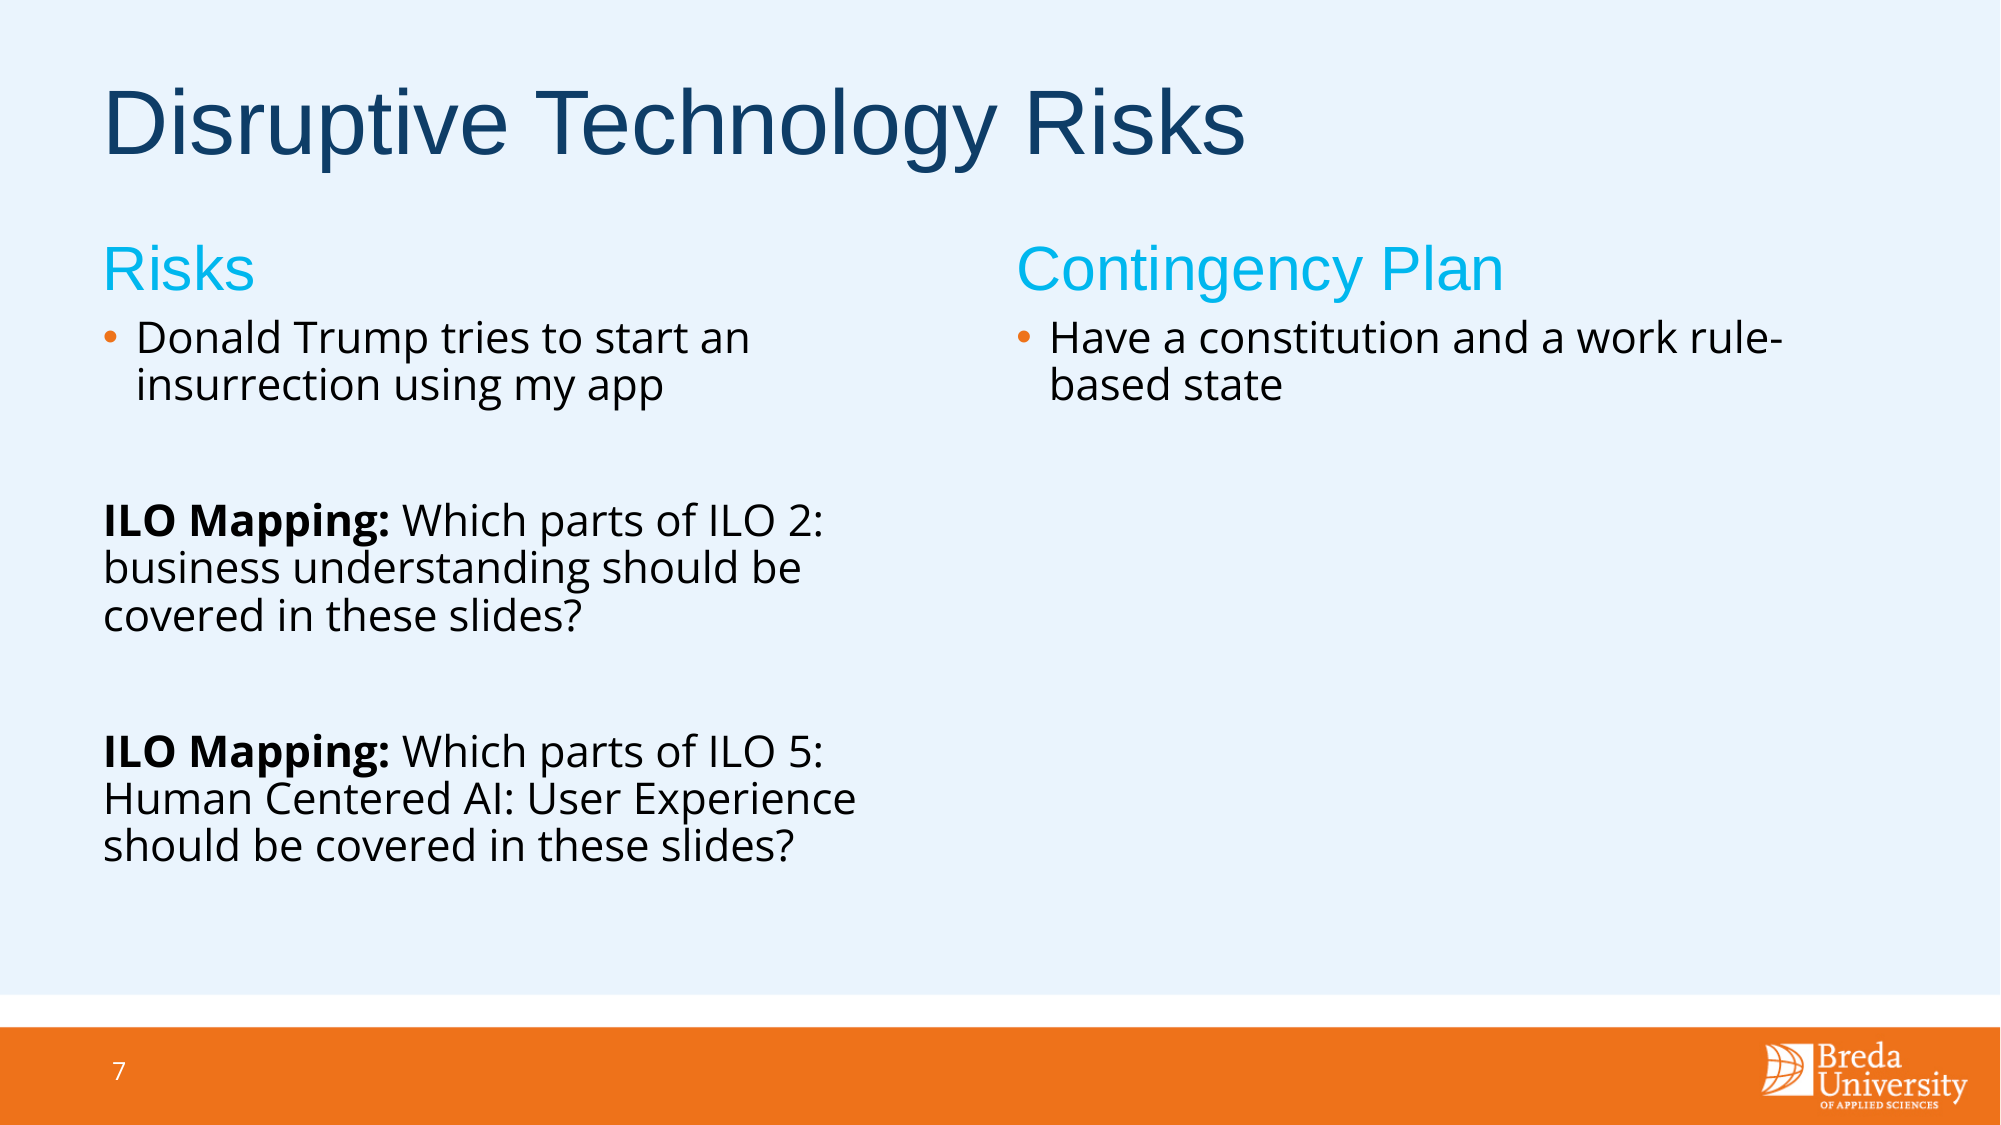

# Disruptive Technology Risks
Risks
Contingency Plan
Donald Trump tries to start an insurrection using my app

ILO Mapping: Which parts of ILO 2: business understanding should be covered in these slides?

ILO Mapping: Which parts of ILO 5: Human Centered AI: User Experience should be covered in these slides?

Have a constitution and a work rule-based state
7